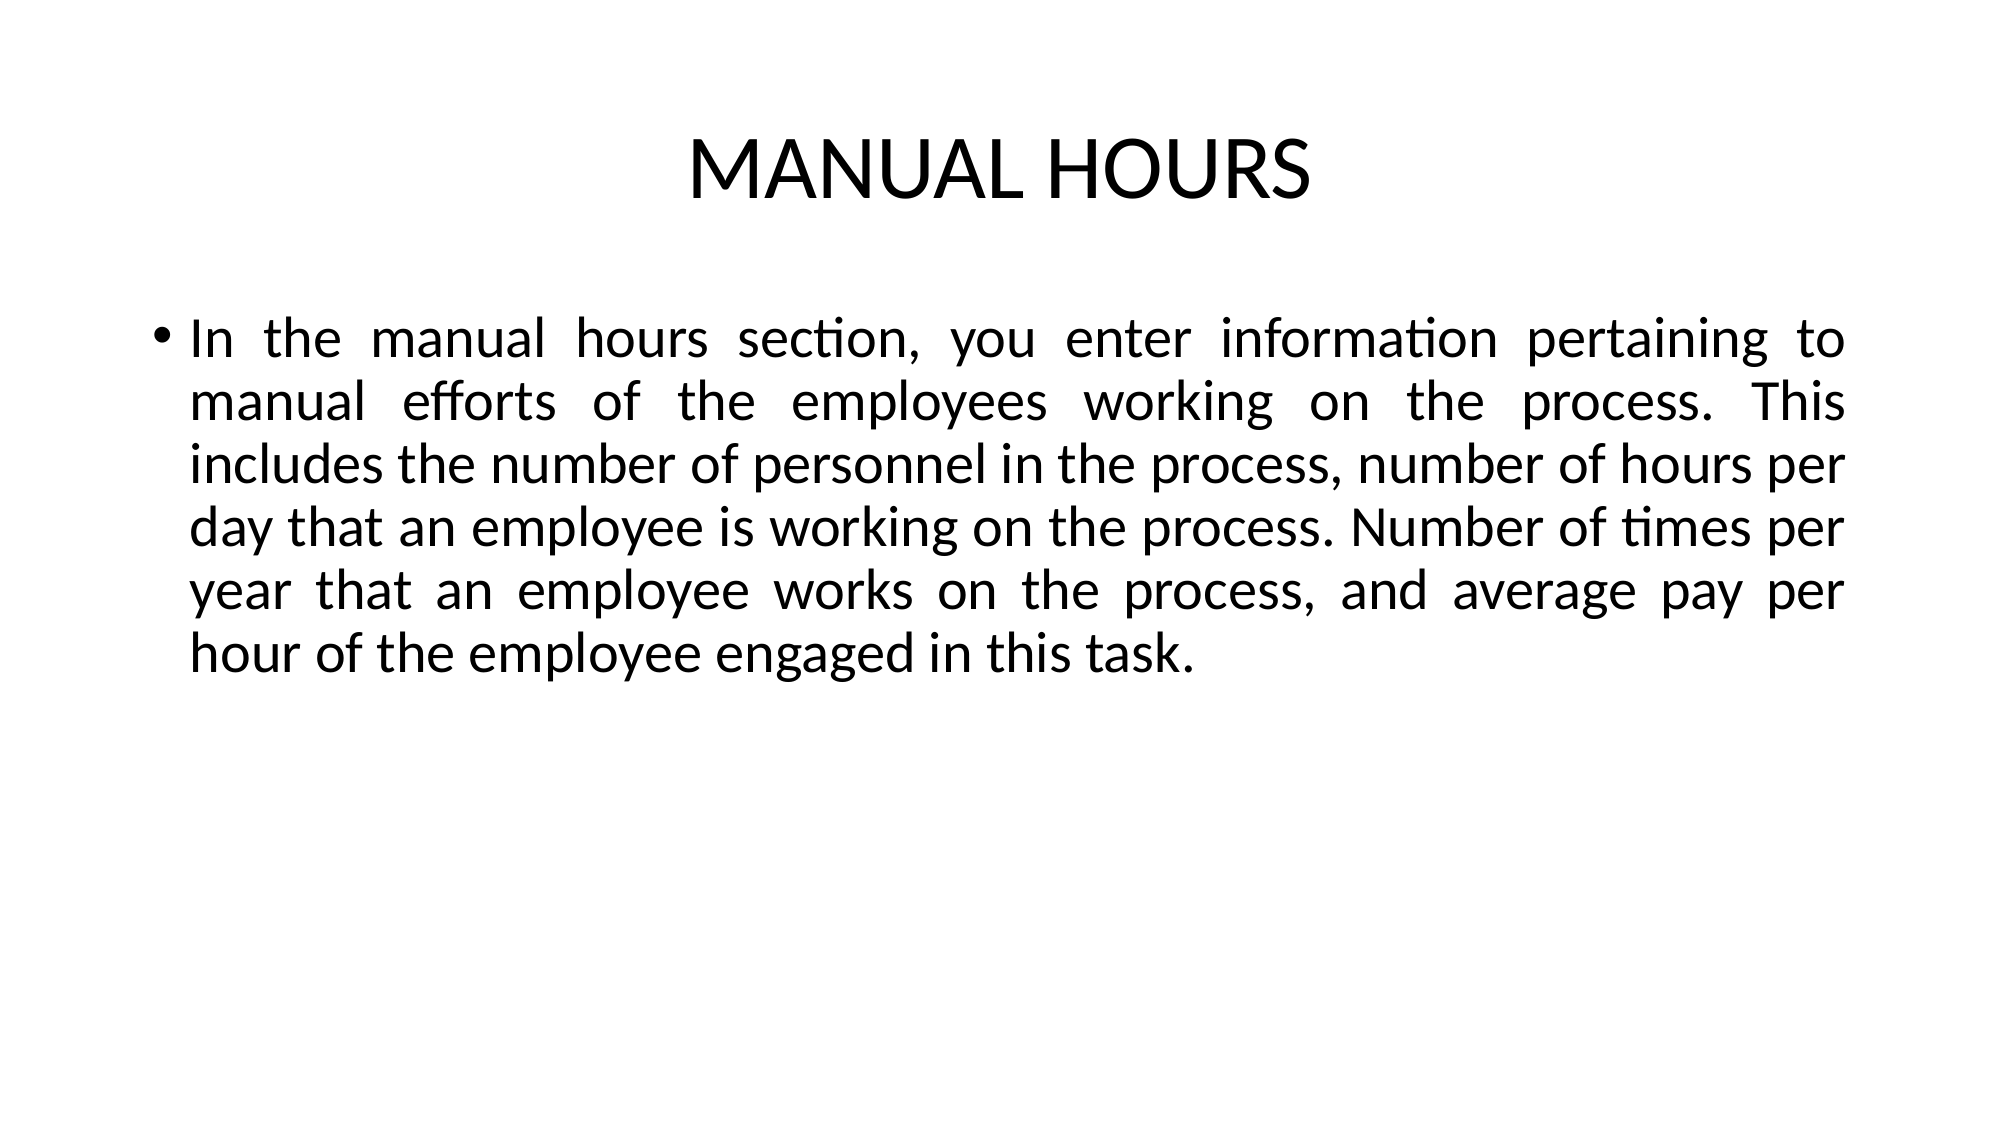

# MANUAL HOURS
In the manual hours section, you enter information pertaining to manual efforts of the employees working on the process. This includes the number of personnel in the process, number of hours per day that an employee is working on the process. Number of times per year that an employee works on the process, and average pay per hour of the employee engaged in this task.